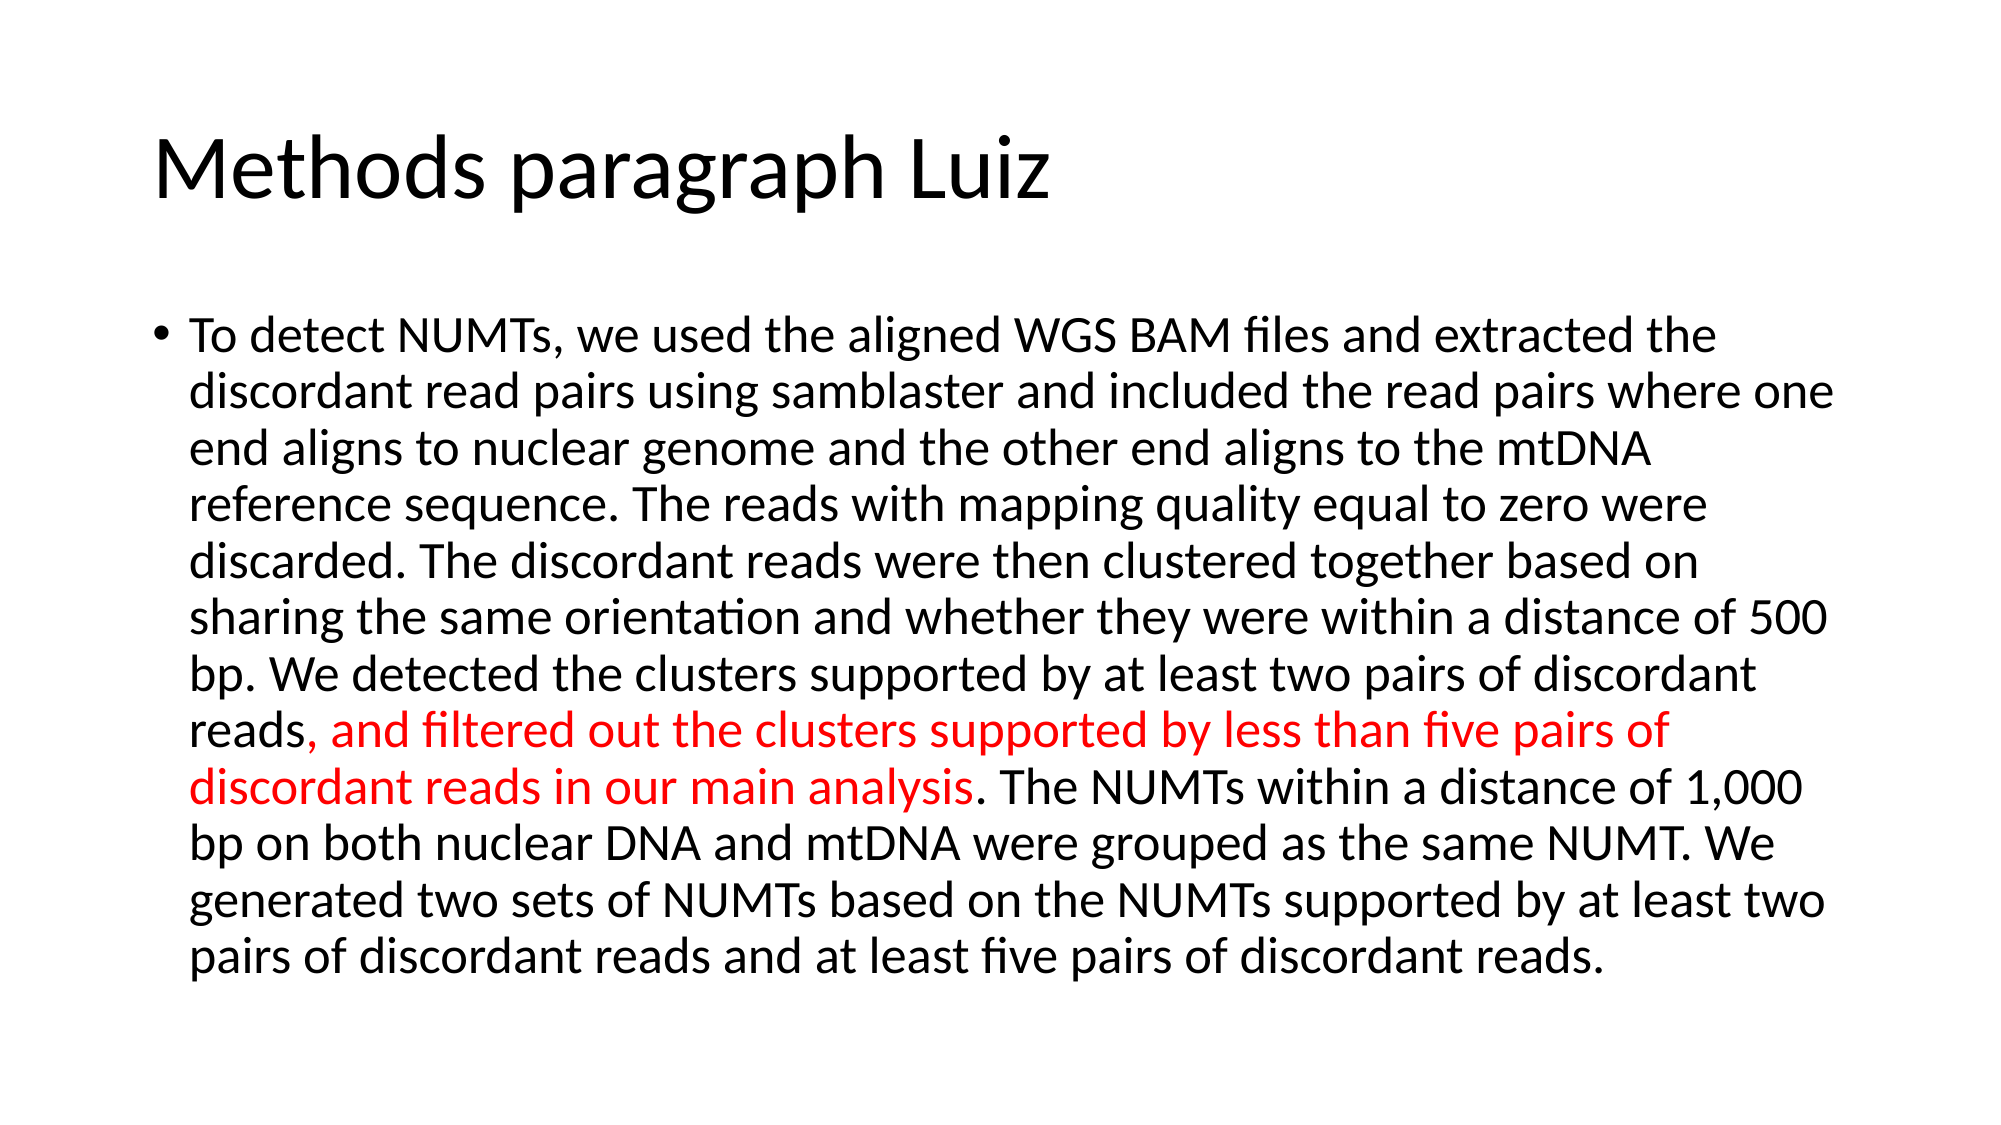

# Methods paragraph Luiz
To detect NUMTs, we used the aligned WGS BAM files and extracted the discordant read pairs using samblaster and included the read pairs where one end aligns to nuclear genome and the other end aligns to the mtDNA reference sequence. The reads with mapping quality equal to zero were discarded. The discordant reads were then clustered together based on sharing the same orientation and whether they were within a distance of 500 bp. We detected the clusters supported by at least two pairs of discordant reads, and filtered out the clusters supported by less than five pairs of discordant reads in our main analysis. The NUMTs within a distance of 1,000 bp on both nuclear DNA and mtDNA were grouped as the same NUMT. We generated two sets of NUMTs based on the NUMTs supported by at least two pairs of discordant reads and at least five pairs of discordant reads.